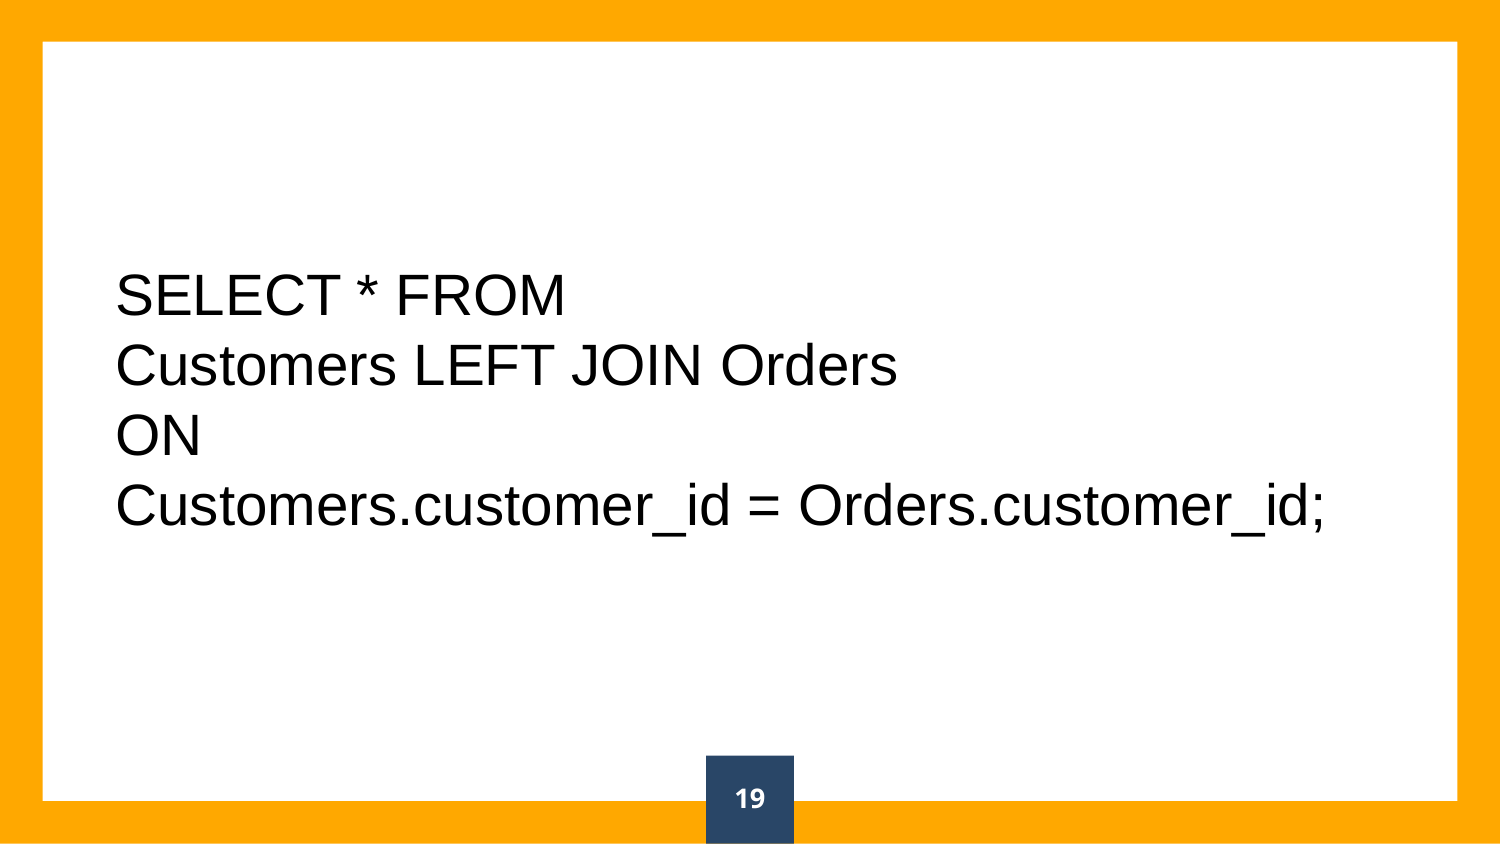

SELECT * FROM
Customers LEFT JOIN Orders
ON
Customers.customer_id = Orders.customer_id;
19